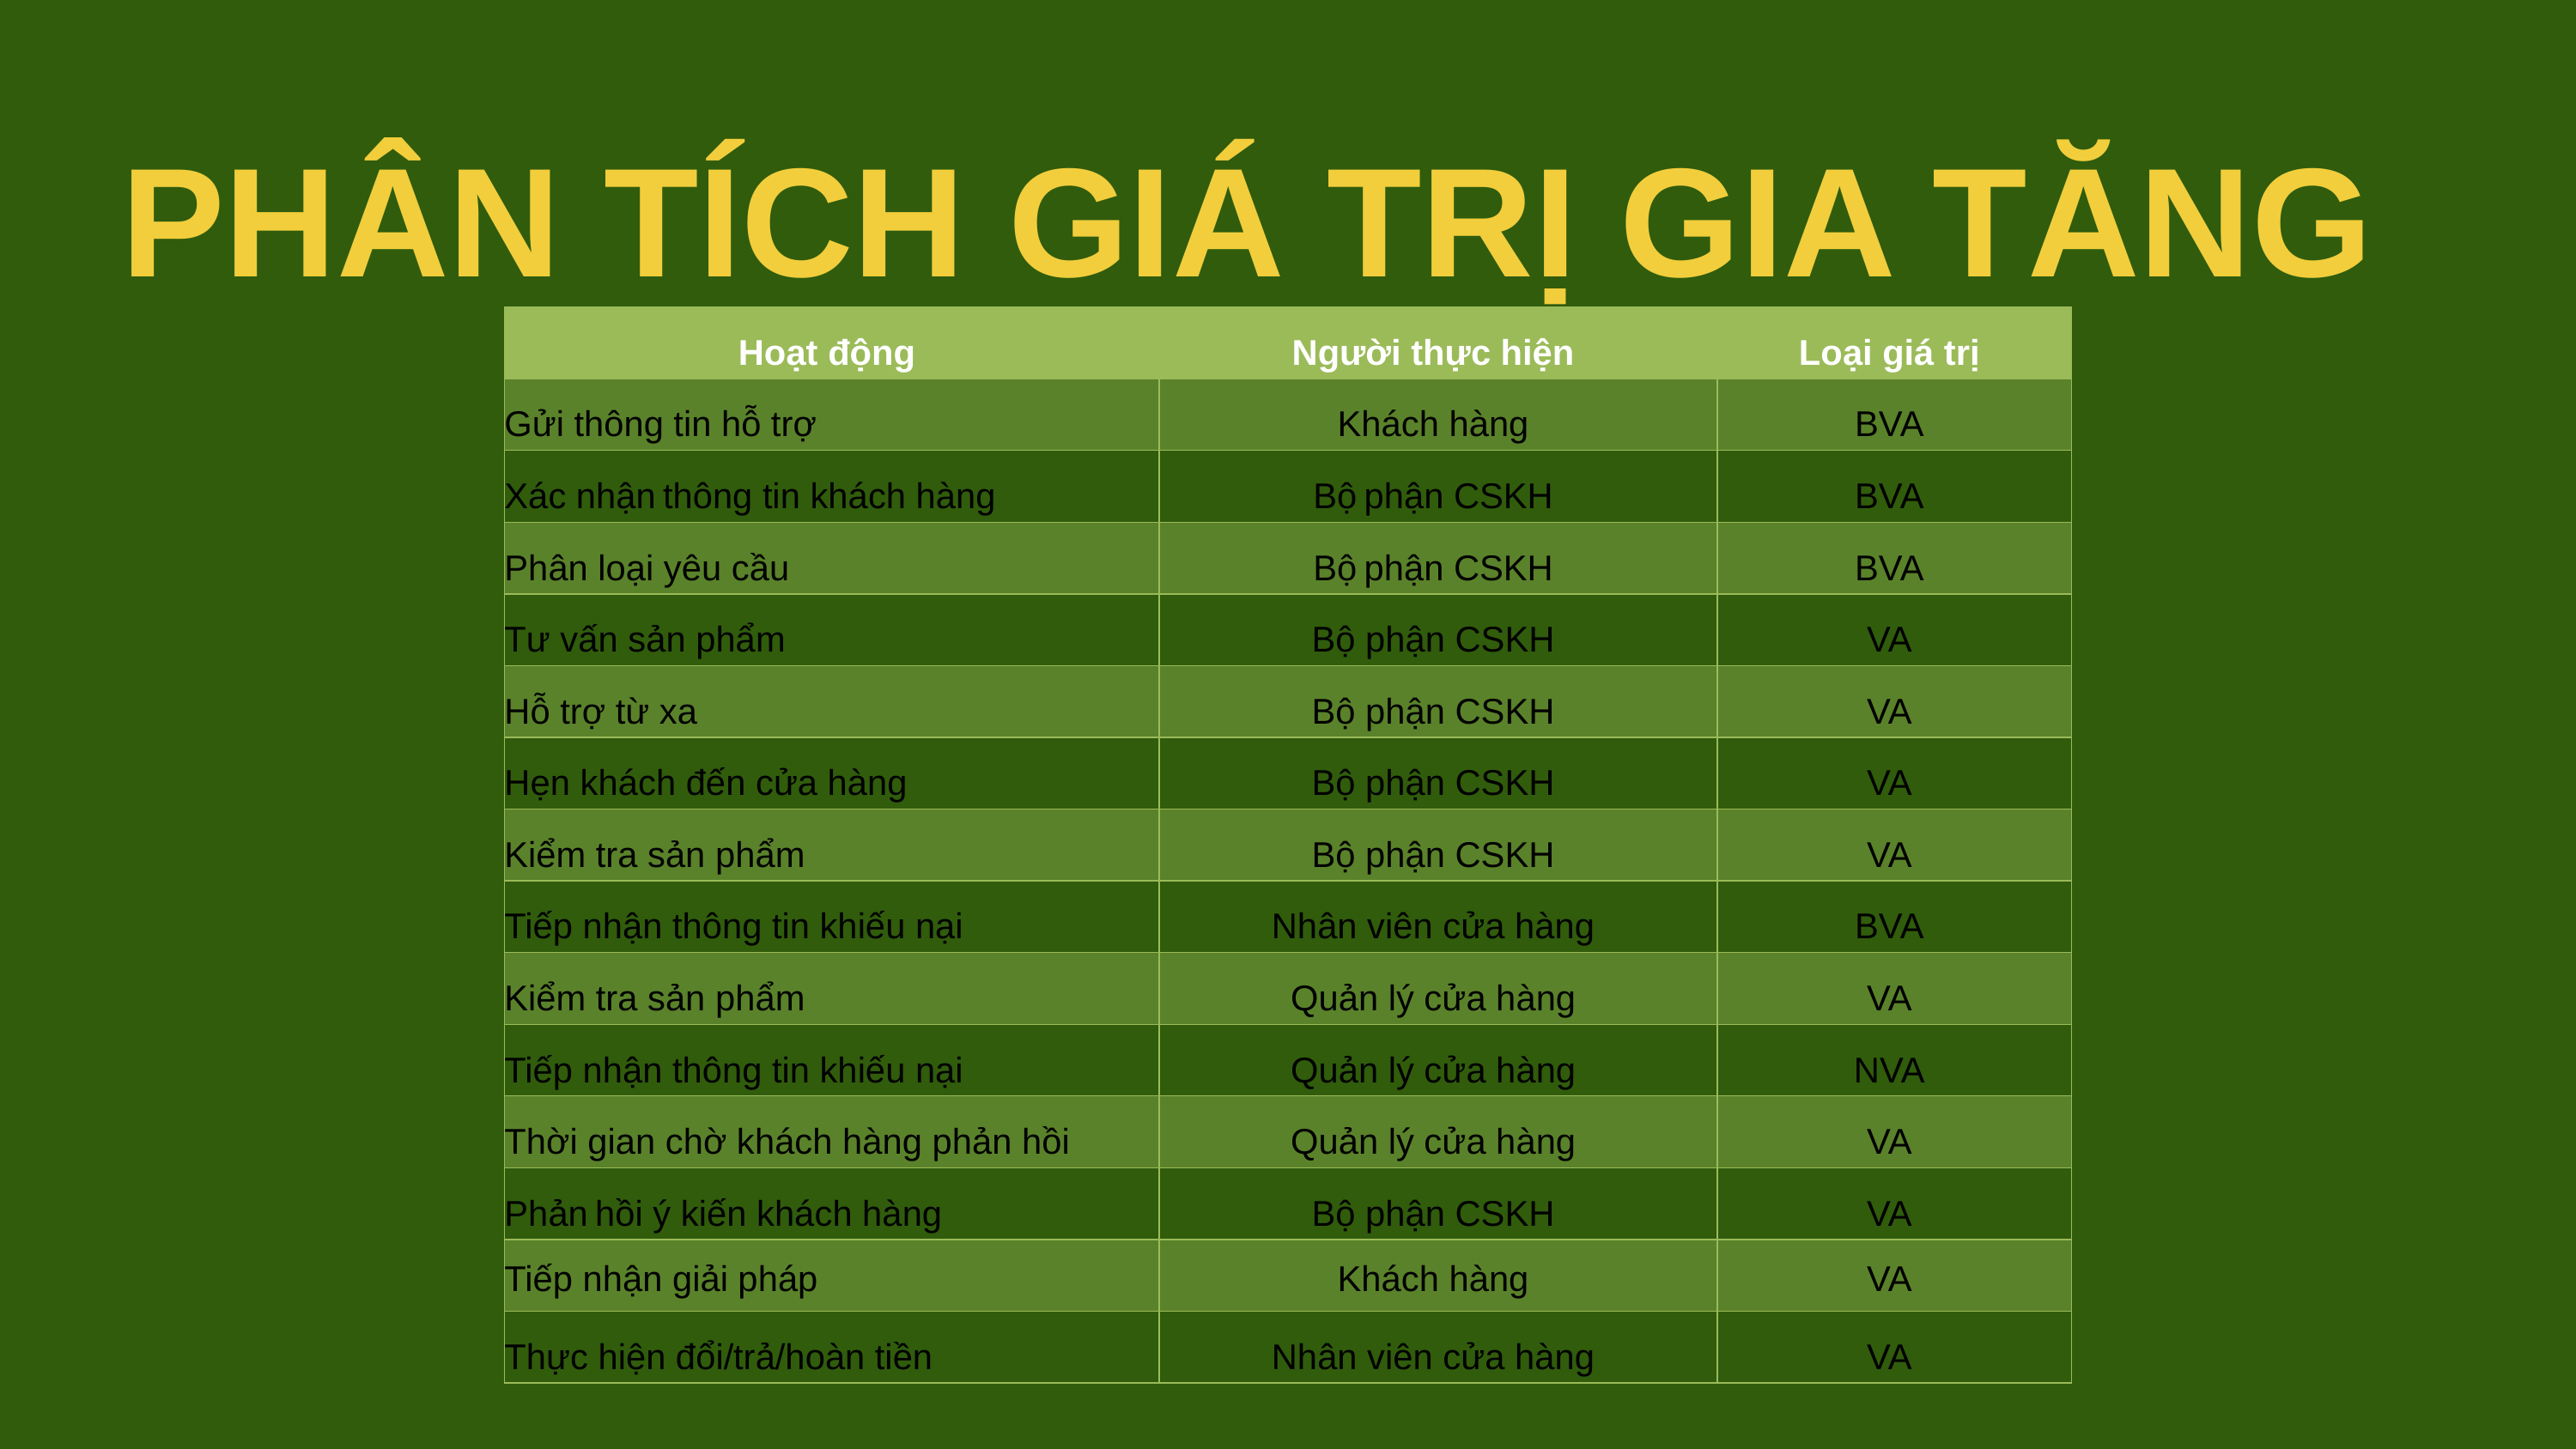

PHÂN TÍCH GIÁ TRỊ GIA TĂNG
| Hoạt động | Người thực hiện | Loại giá trị |
| --- | --- | --- |
| Gửi thông tin hỗ trợ | Khách hàng | BVA |
| Xác nhận thông tin khách hàng | Bộ phận CSKH | BVA |
| Phân loại yêu cầu | Bộ phận CSKH | BVA |
| Tư vấn sản phẩm | Bộ phận CSKH | VA |
| Hỗ trợ từ xa | Bộ phận CSKH | VA |
| Hẹn khách đến cửa hàng | Bộ phận CSKH | VA |
| Kiểm tra sản phẩm | Bộ phận CSKH | VA |
| Tiếp nhận thông tin khiếu nại | Nhân viên cửa hàng | BVA |
| Kiểm tra sản phẩm | Quản lý cửa hàng | VA |
| Tiếp nhận thông tin khiếu nại | Quản lý cửa hàng | NVA |
| Thời gian chờ khách hàng phản hồi | Quản lý cửa hàng | VA |
| Phản hồi ý kiến khách hàng | Bộ phận CSKH | VA |
| Tiếp nhận giải pháp | Khách hàng | VA |
| Thực hiện đổi/trả/hoàn tiền | Nhân viên cửa hàng | VA |